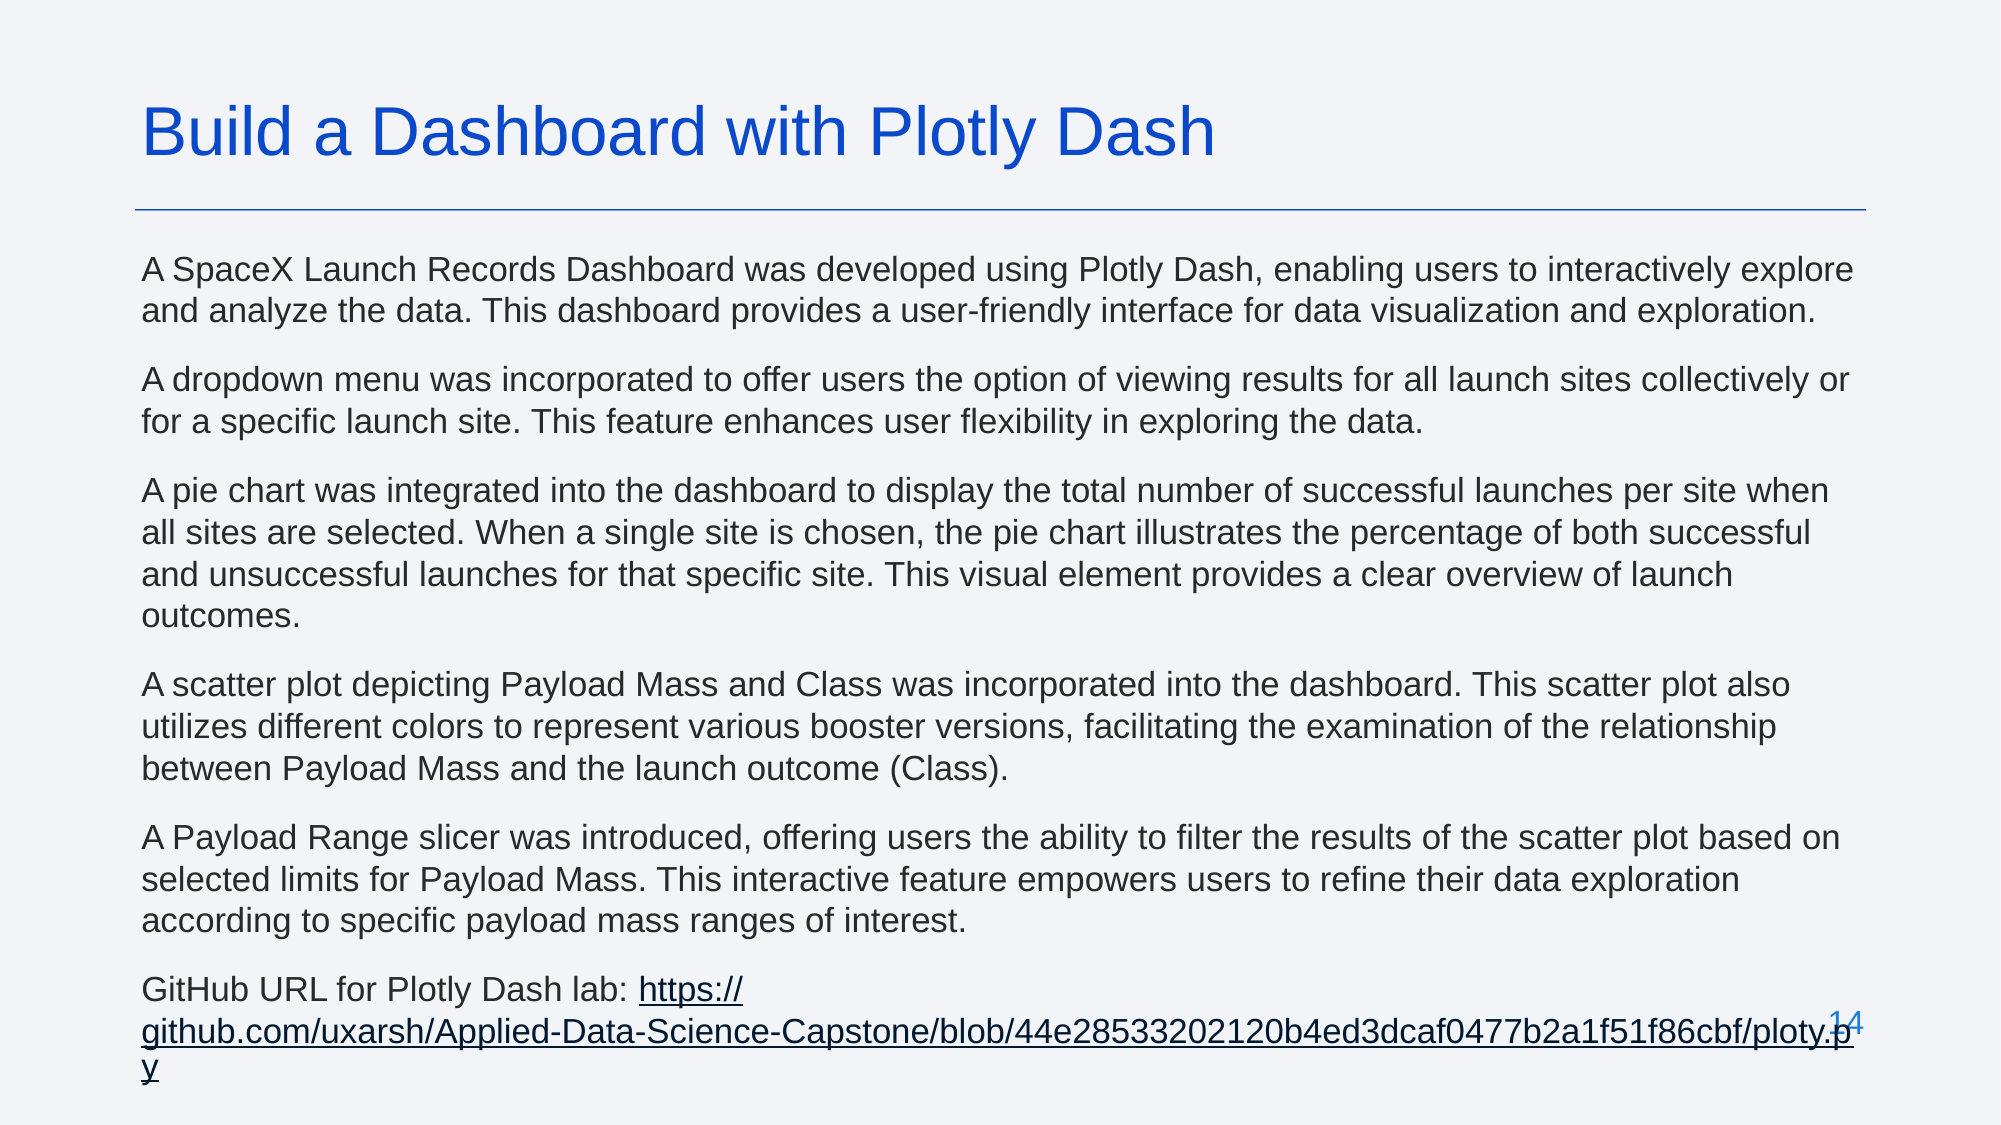

Build a Dashboard with Plotly Dash
A SpaceX Launch Records Dashboard was developed using Plotly Dash, enabling users to interactively explore and analyze the data. This dashboard provides a user-friendly interface for data visualization and exploration.
A dropdown menu was incorporated to offer users the option of viewing results for all launch sites collectively or for a specific launch site. This feature enhances user flexibility in exploring the data.
A pie chart was integrated into the dashboard to display the total number of successful launches per site when all sites are selected. When a single site is chosen, the pie chart illustrates the percentage of both successful and unsuccessful launches for that specific site. This visual element provides a clear overview of launch outcomes.
A scatter plot depicting Payload Mass and Class was incorporated into the dashboard. This scatter plot also utilizes different colors to represent various booster versions, facilitating the examination of the relationship between Payload Mass and the launch outcome (Class).
A Payload Range slicer was introduced, offering users the ability to filter the results of the scatter plot based on selected limits for Payload Mass. This interactive feature empowers users to refine their data exploration according to specific payload mass ranges of interest.
GitHub URL for Plotly Dash lab: https://github.com/uxarsh/Applied-Data-Science-Capstone/blob/44e28533202120b4ed3dcaf0477b2a1f51f86cbf/ploty.py

14